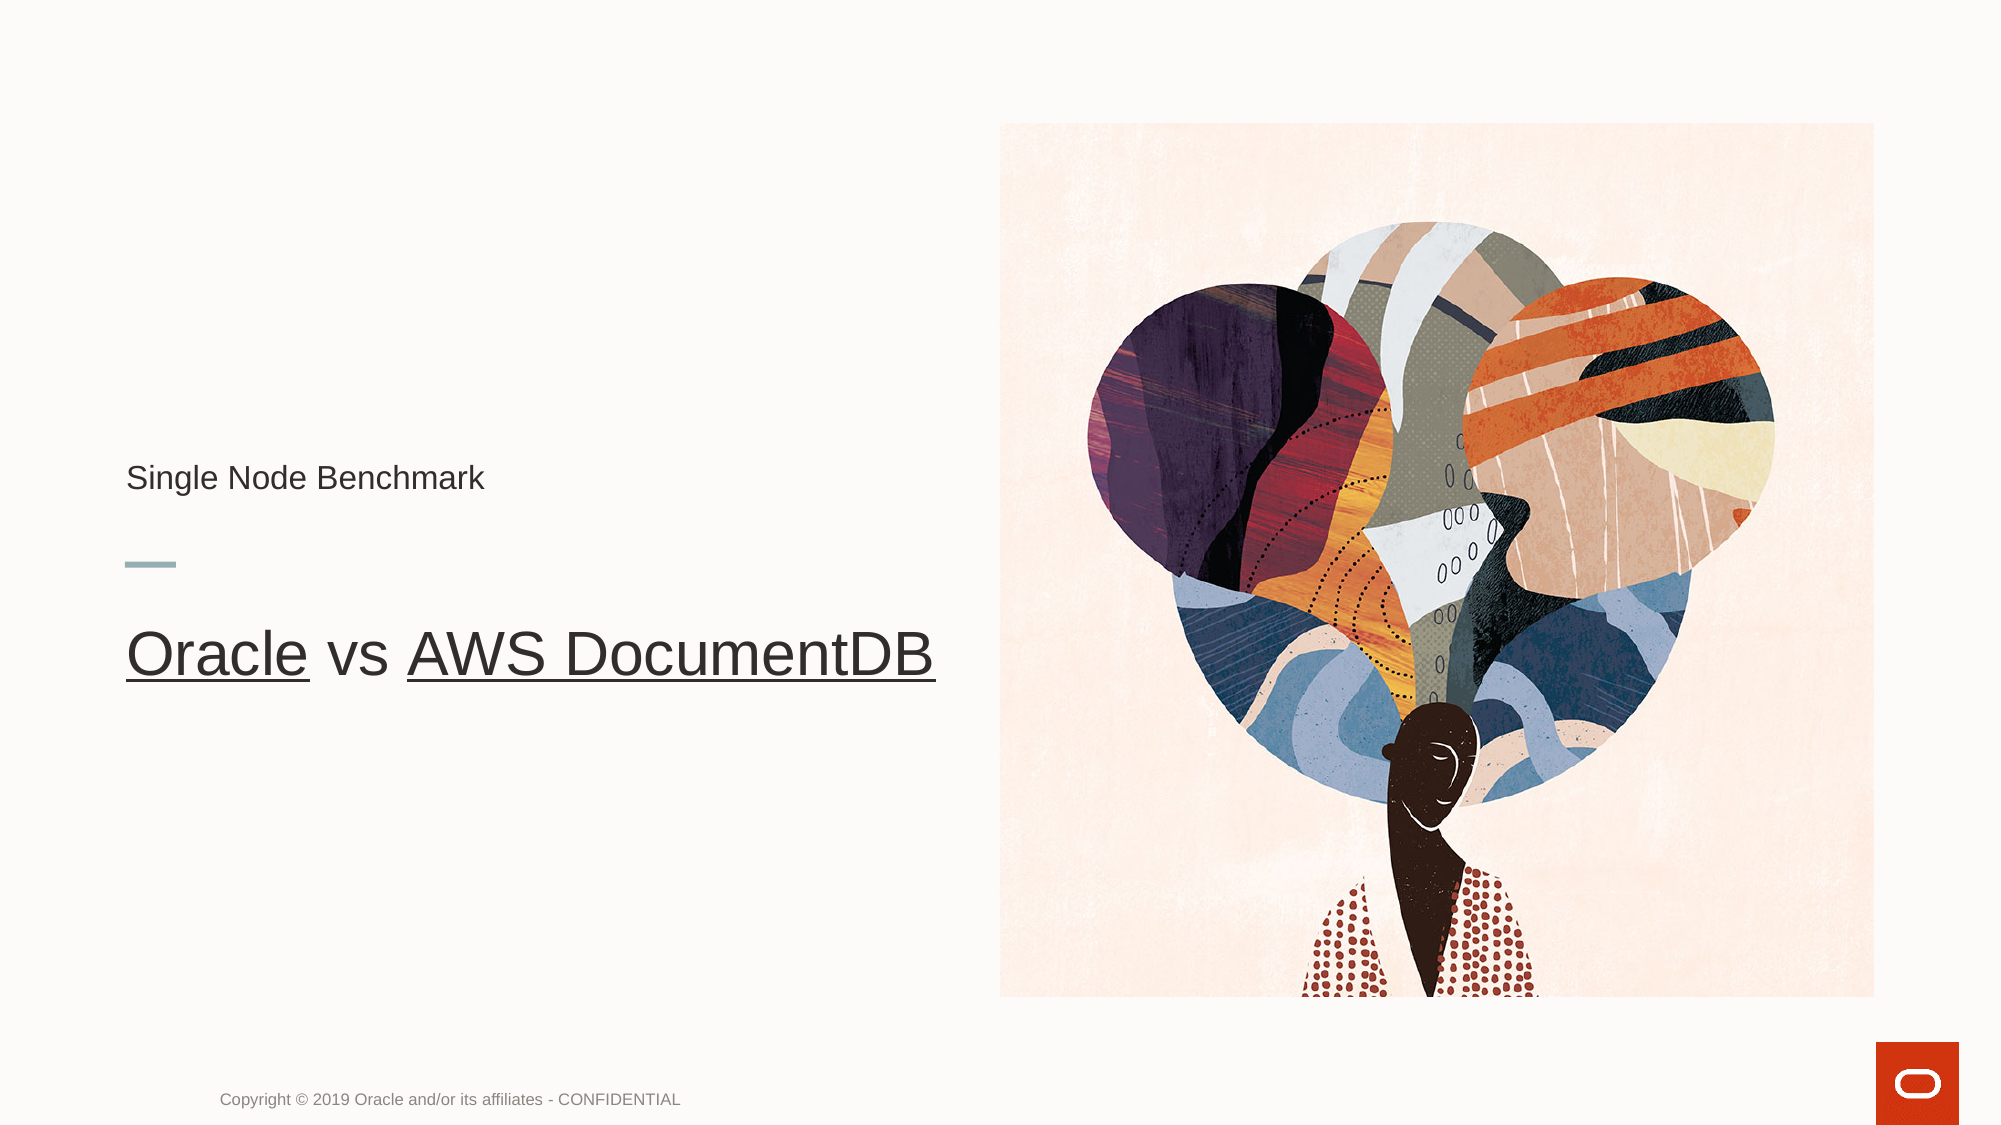

# Single Node Benchmark
Oracle vs AWS DocumentDB
Copyright © 2019 Oracle and/or its affiliates - CONFIDENTIAL